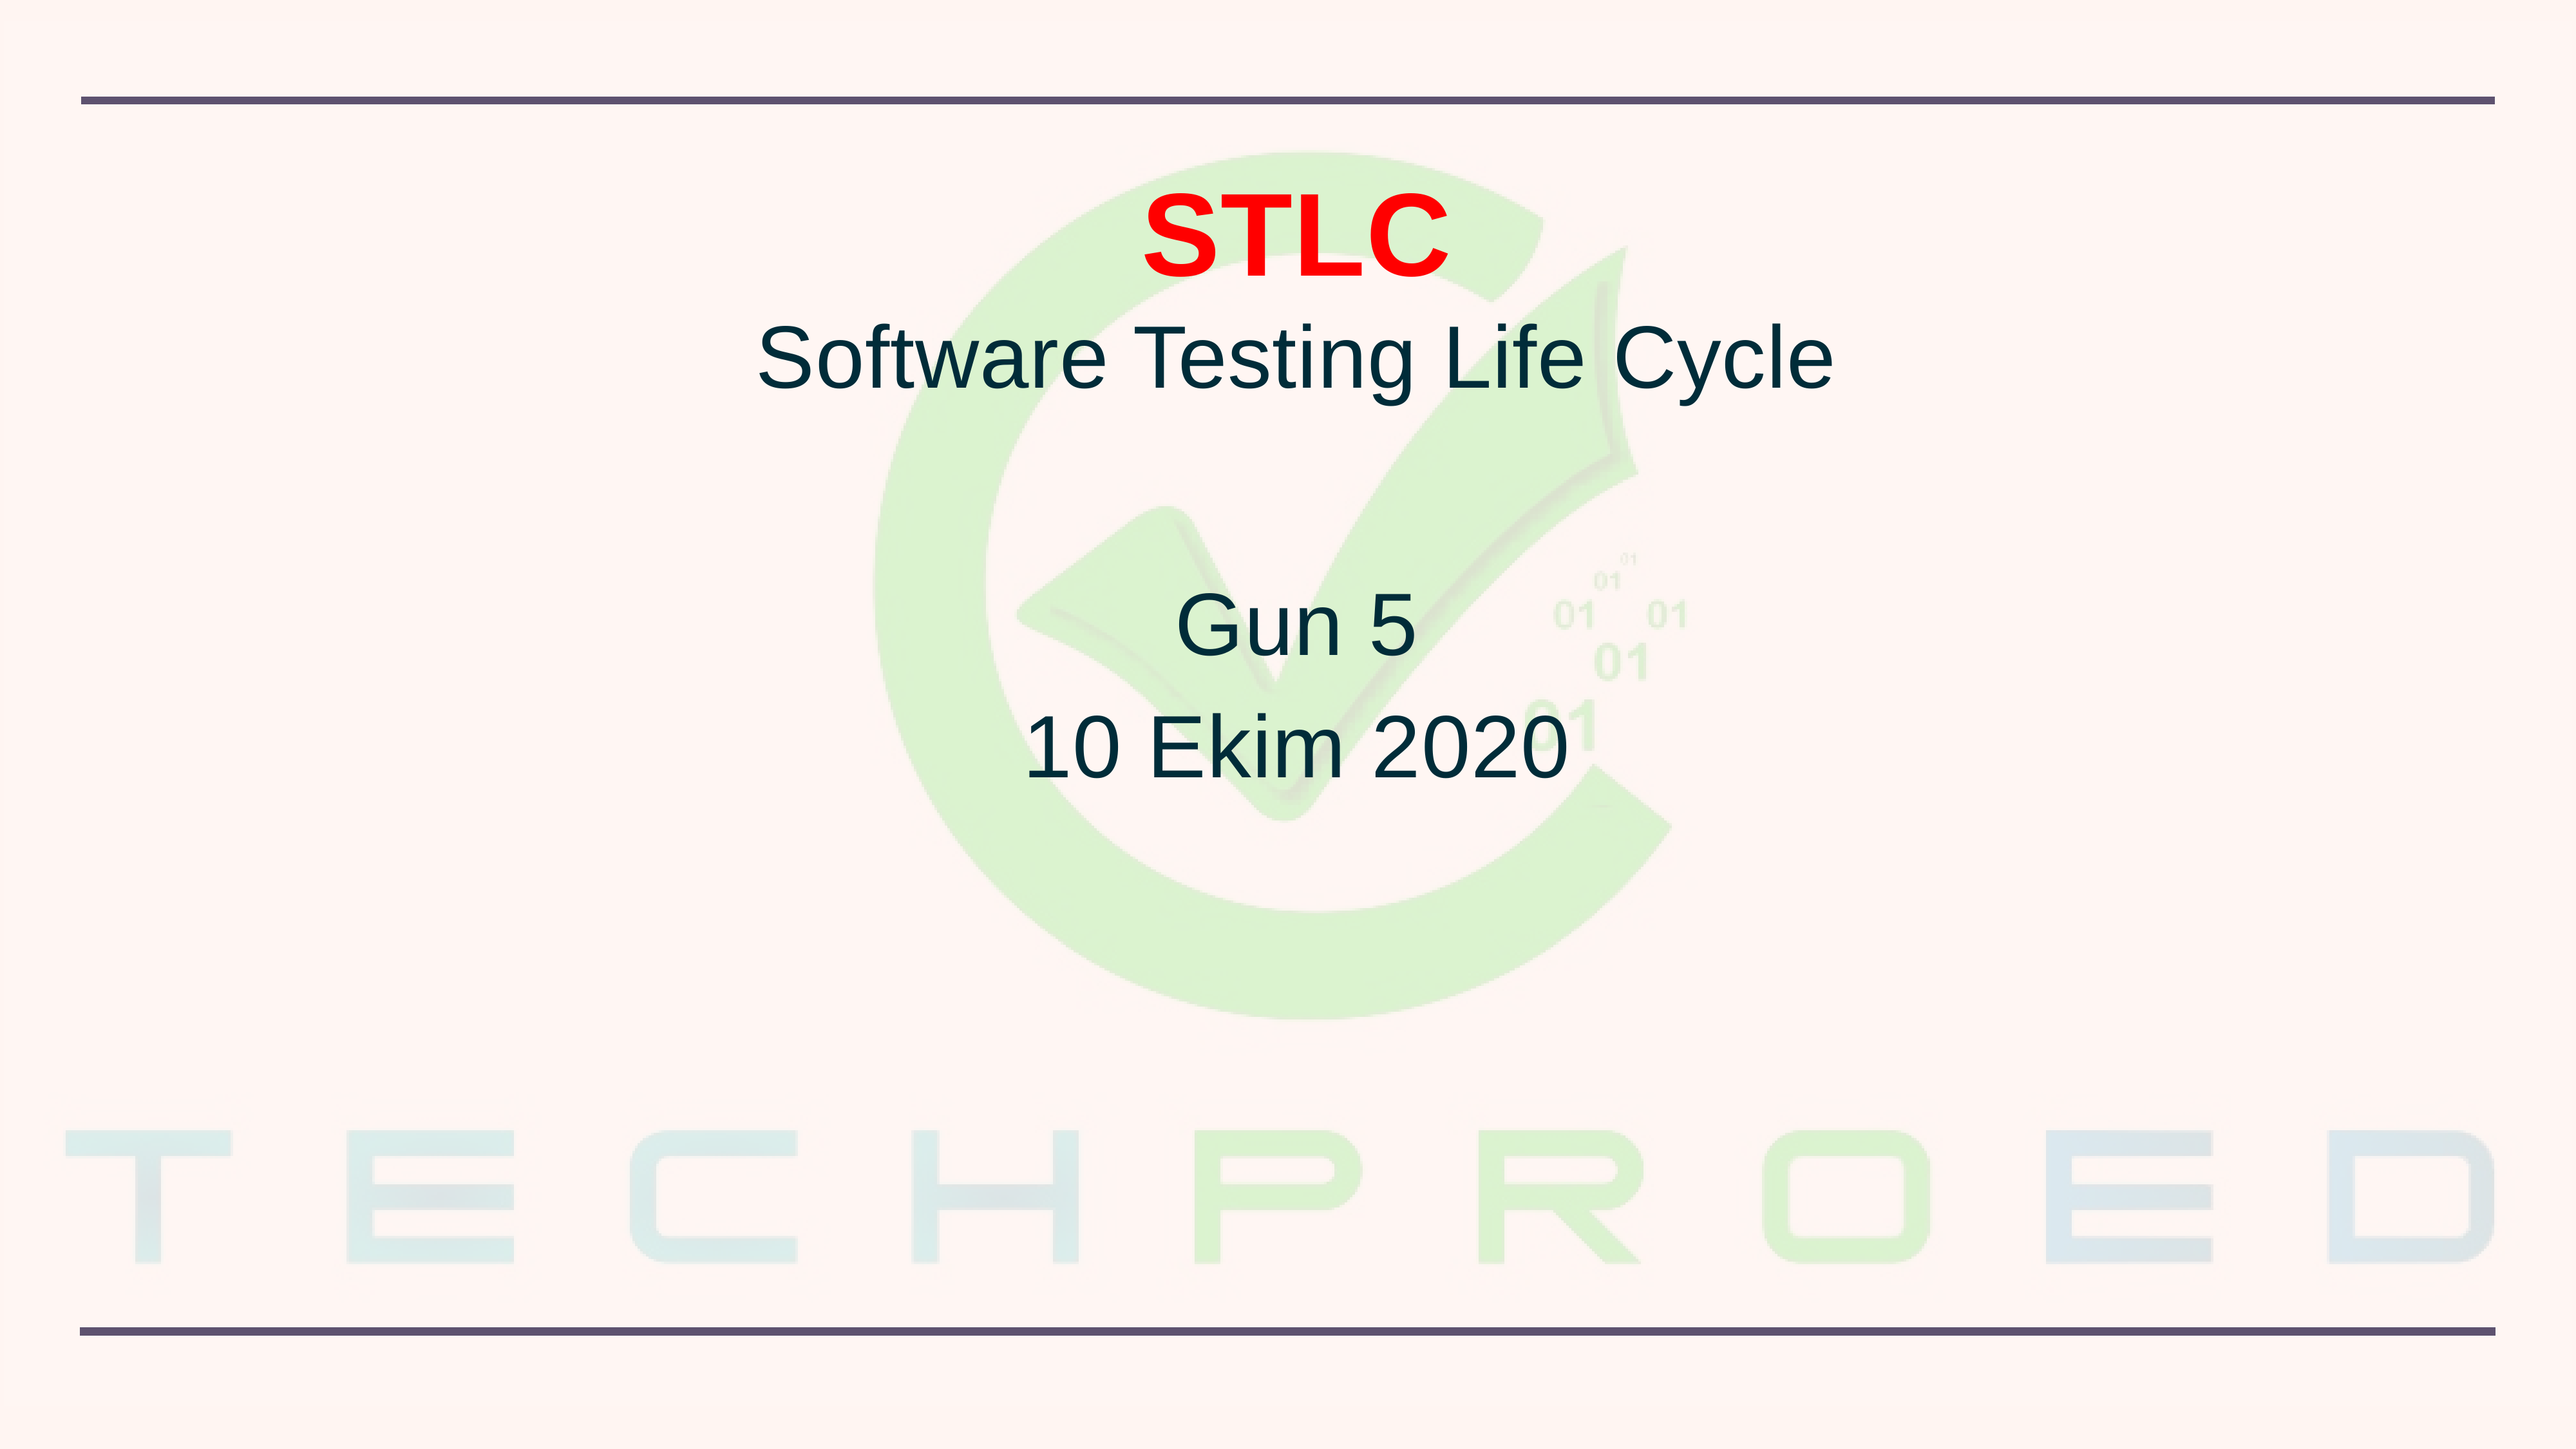

STLC
Software Testing Life Cycle

Gun 5
10 Ekim 2020